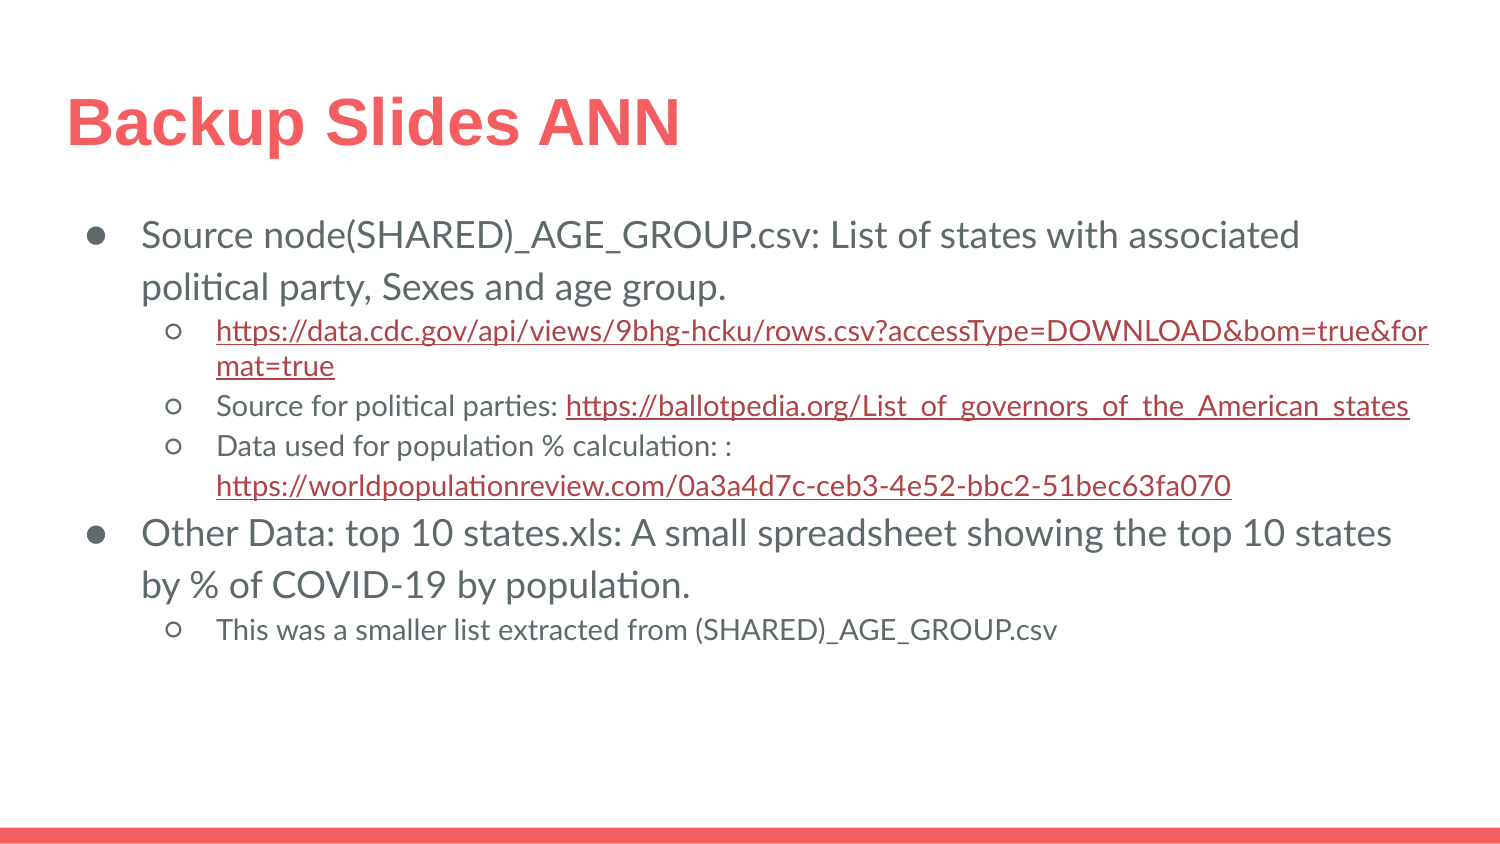

# Backup Slides ANN
Source node(SHARED)_AGE_GROUP.csv: List of states with associated political party, Sexes and age group.
https://data.cdc.gov/api/views/9bhg-hcku/rows.csv?accessType=DOWNLOAD&bom=true&format=true
Source for political parties: https://ballotpedia.org/List_of_governors_of_the_American_states
Data used for population % calculation: :https://worldpopulationreview.com/0a3a4d7c-ceb3-4e52-bbc2-51bec63fa070
Other Data: top 10 states.xls: A small spreadsheet showing the top 10 states by % of COVID-19 by population.
This was a smaller list extracted from (SHARED)_AGE_GROUP.csv